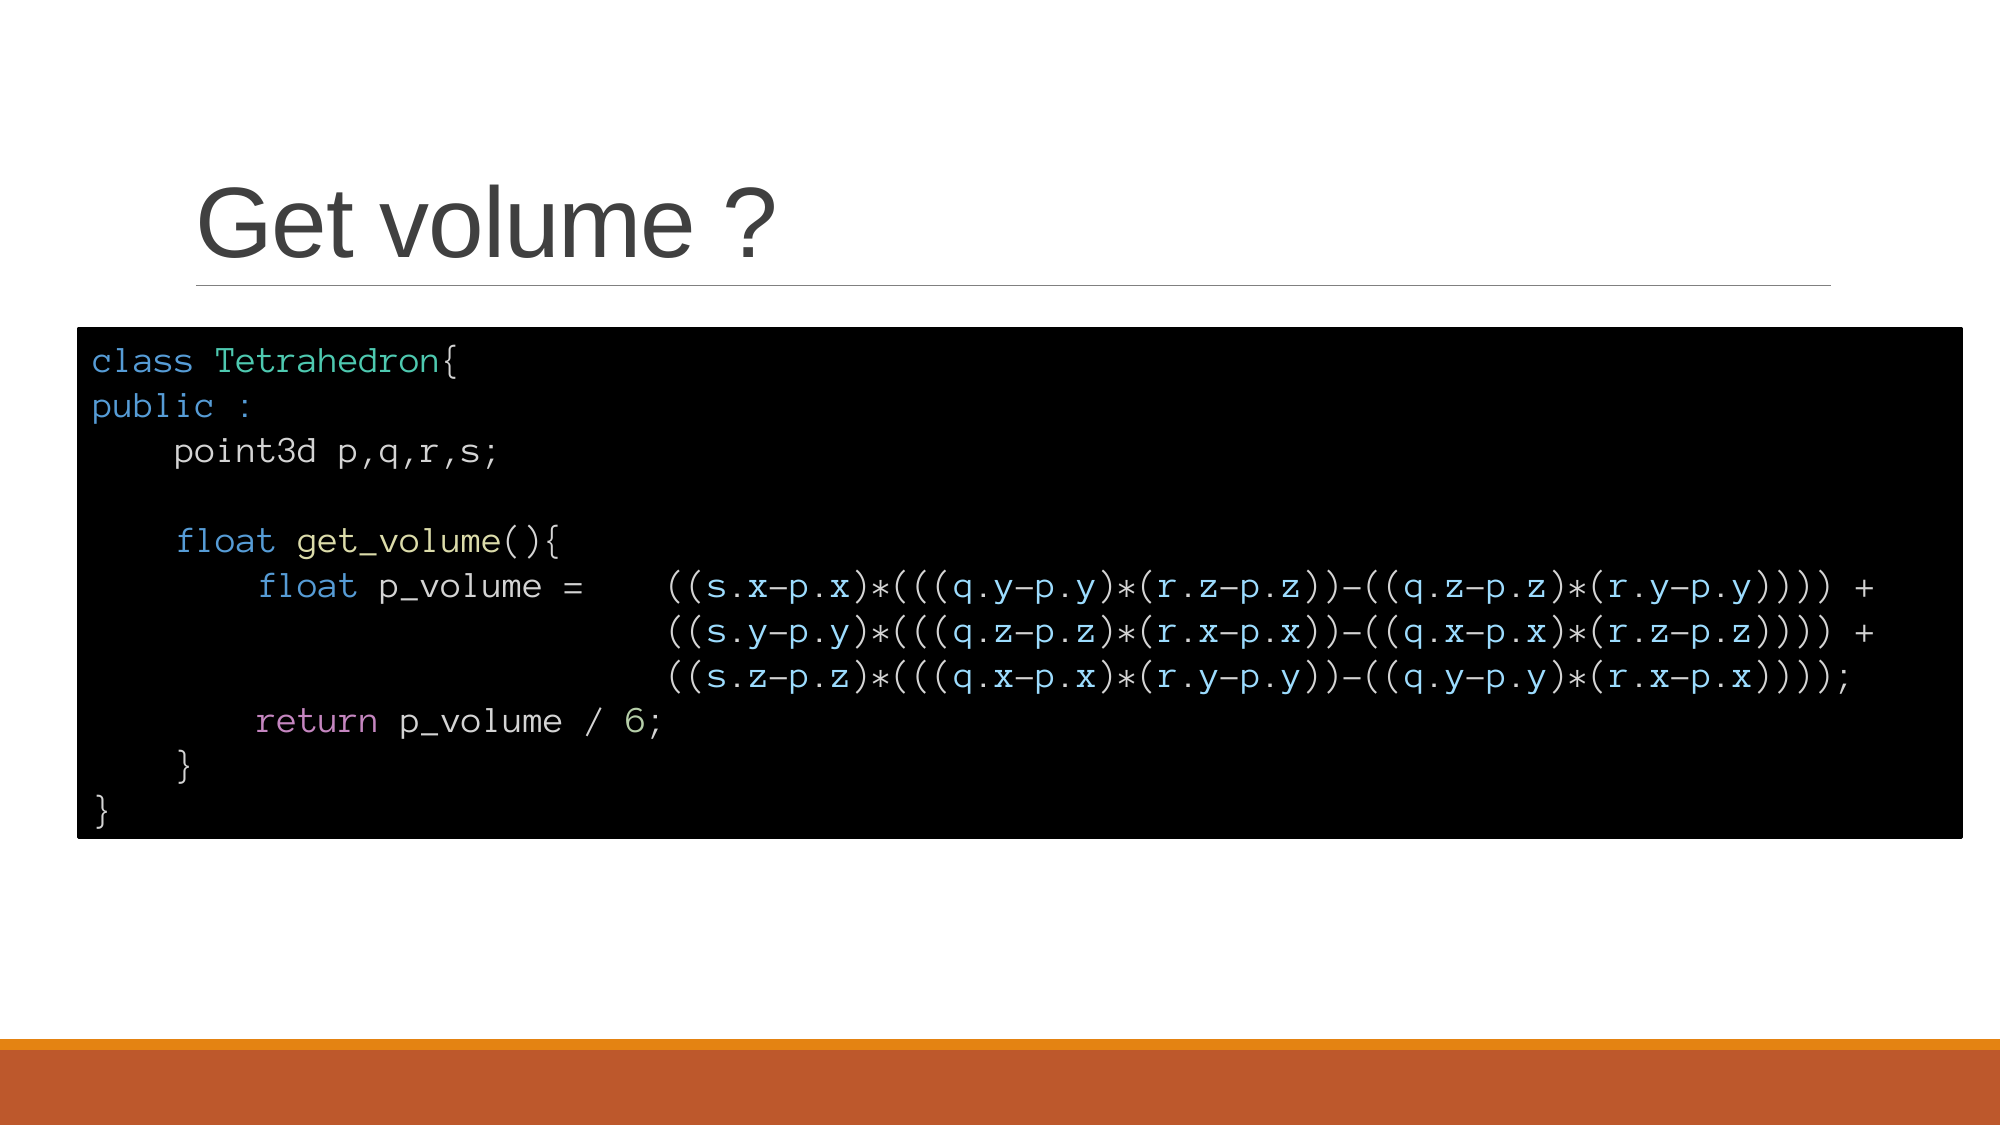

# Get volume ?
class Tetrahedron{
public :
    point3d p,q,r,s;
    float get_volume(){
        float p_volume =    ((s.x-p.x)*(((q.y-p.y)*(r.z-p.z))-((q.z-p.z)*(r.y-p.y)))) +
                            ((s.y-p.y)*(((q.z-p.z)*(r.x-p.x))-((q.x-p.x)*(r.z-p.z)))) +
                            ((s.z-p.z)*(((q.x-p.x)*(r.y-p.y))-((q.y-p.y)*(r.x-p.x))));
        return p_volume / 6;
    }
}